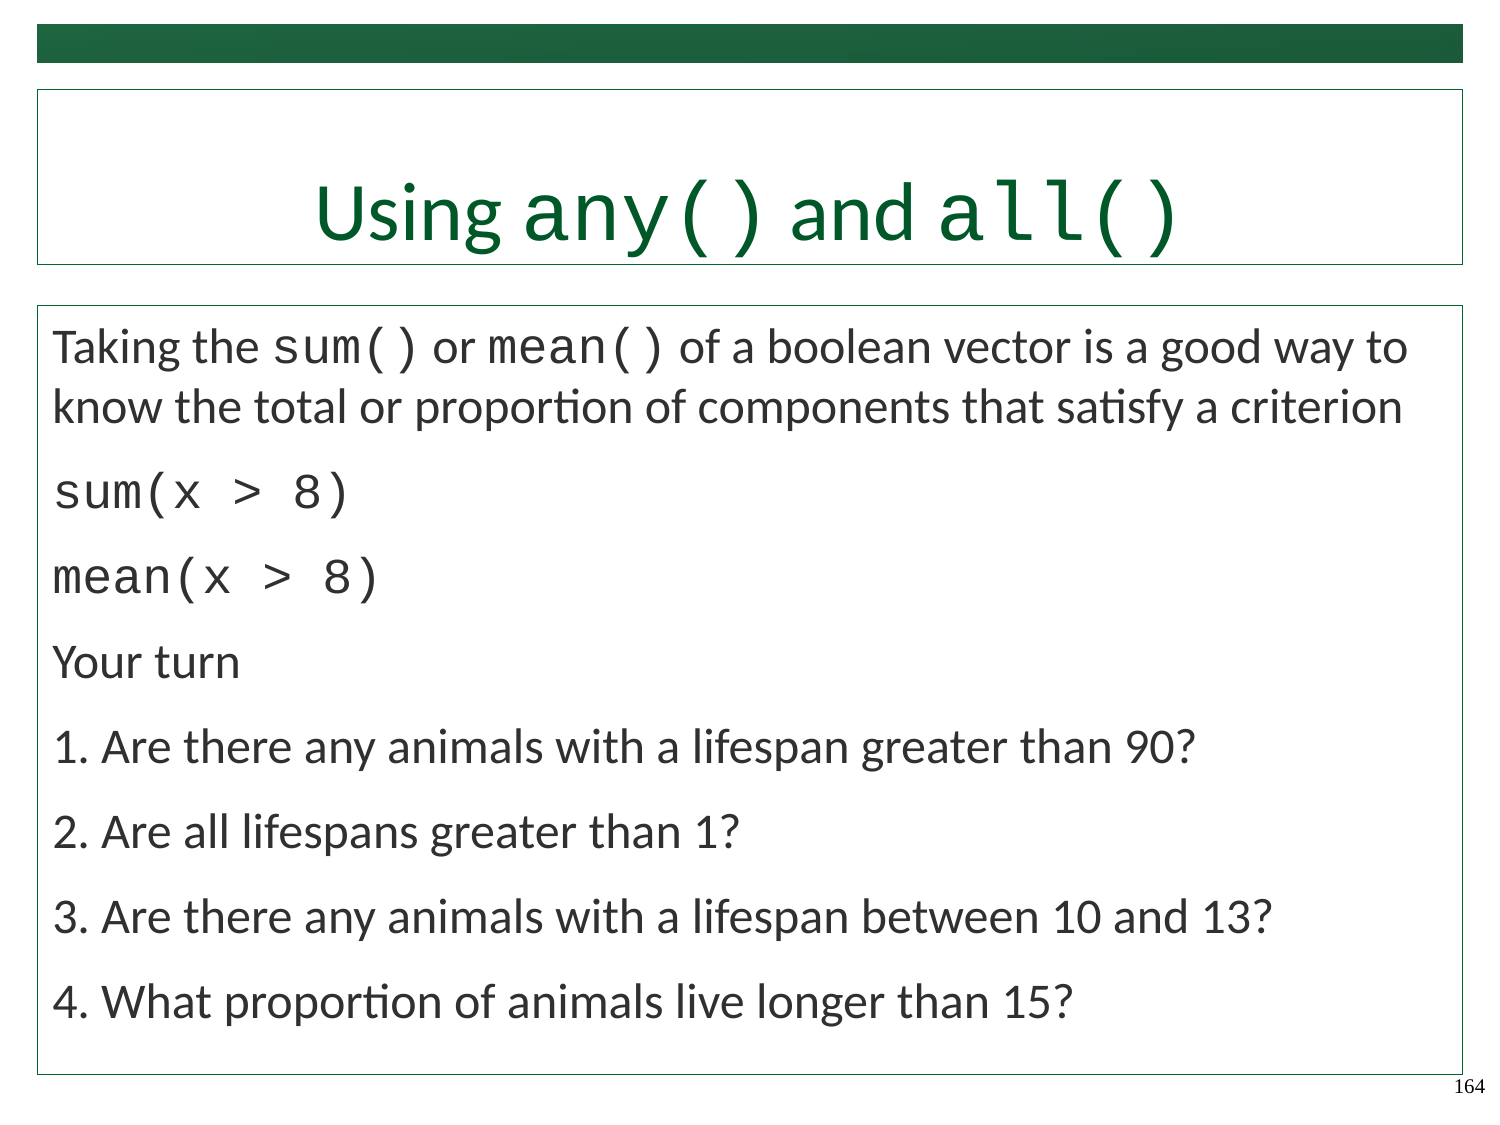

# Using any() and all()
Taking the sum() or mean() of a boolean vector is a good way to know the total or proportion of components that satisfy a criterion
sum(x > 8)
mean(x > 8)
Your turn
1. Are there any animals with a lifespan greater than 90?
2. Are all lifespans greater than 1?
3. Are there any animals with a lifespan between 10 and 13?
4. What proportion of animals live longer than 15?
164